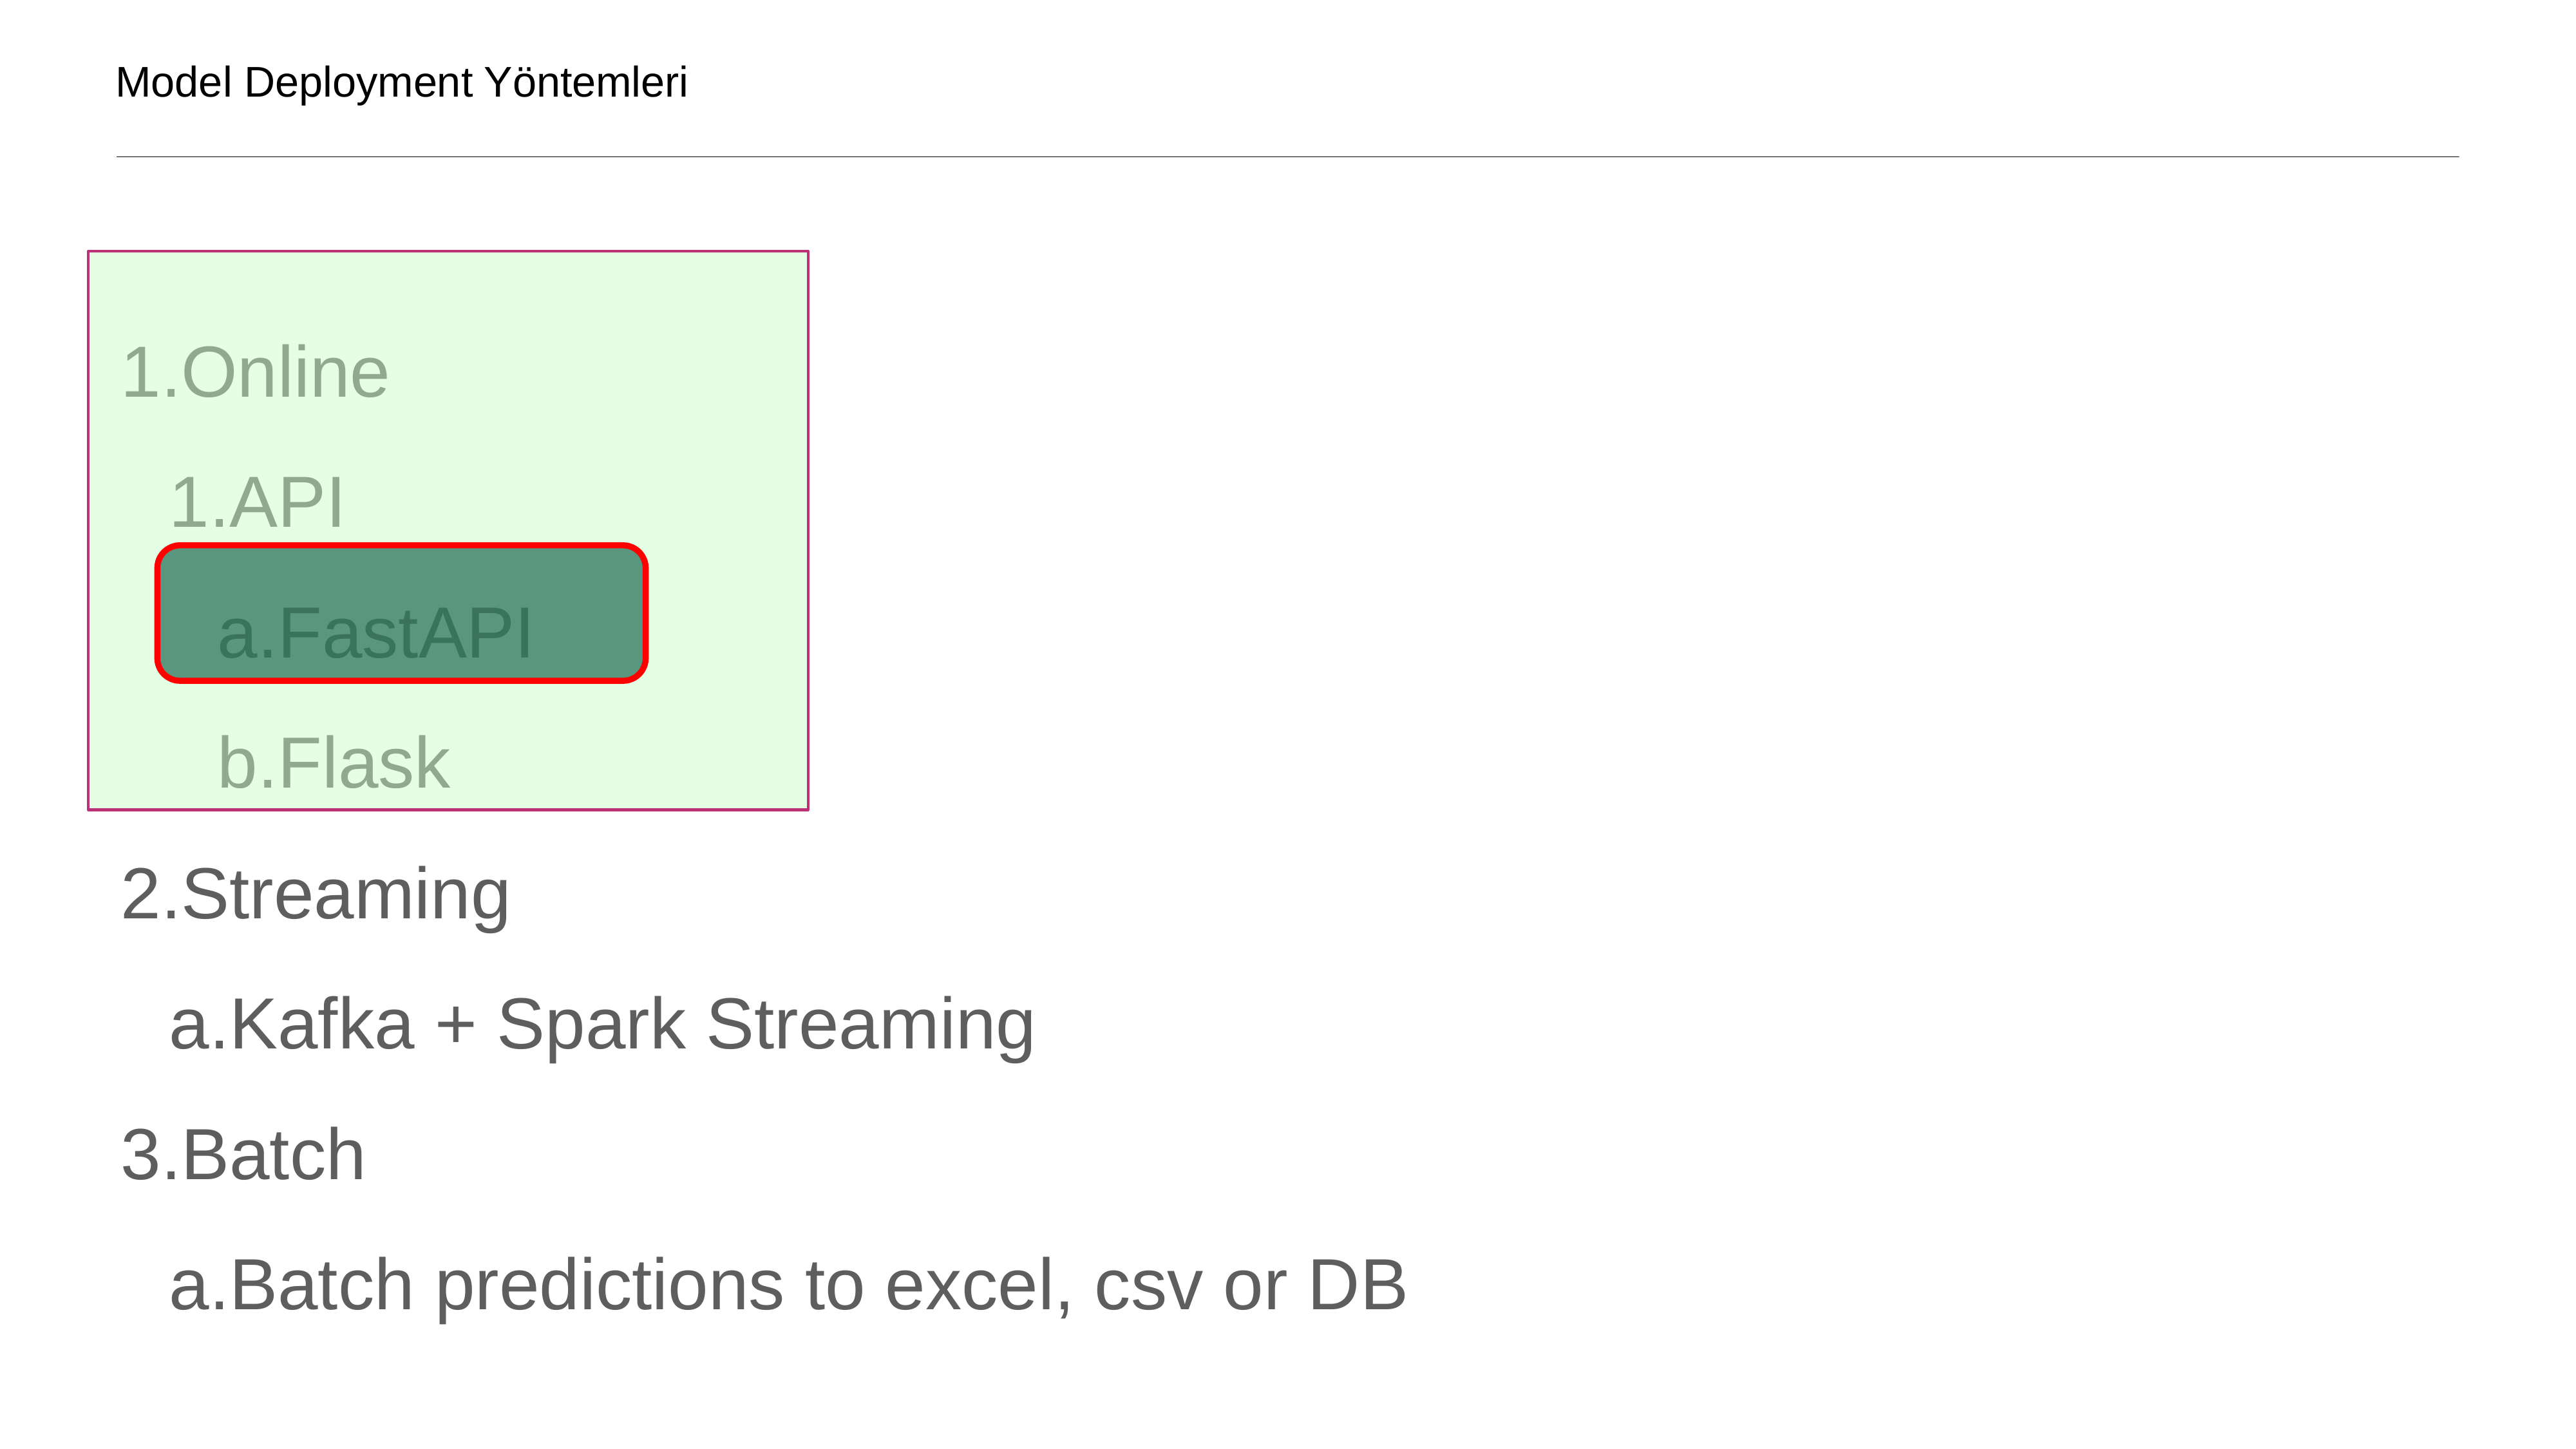

Model Deployment Yöntemleri

Online
API
FastAPI
Flask
Streaming
Kafka + Spark Streaming
Batch
Batch predictions to excel, csv or DB